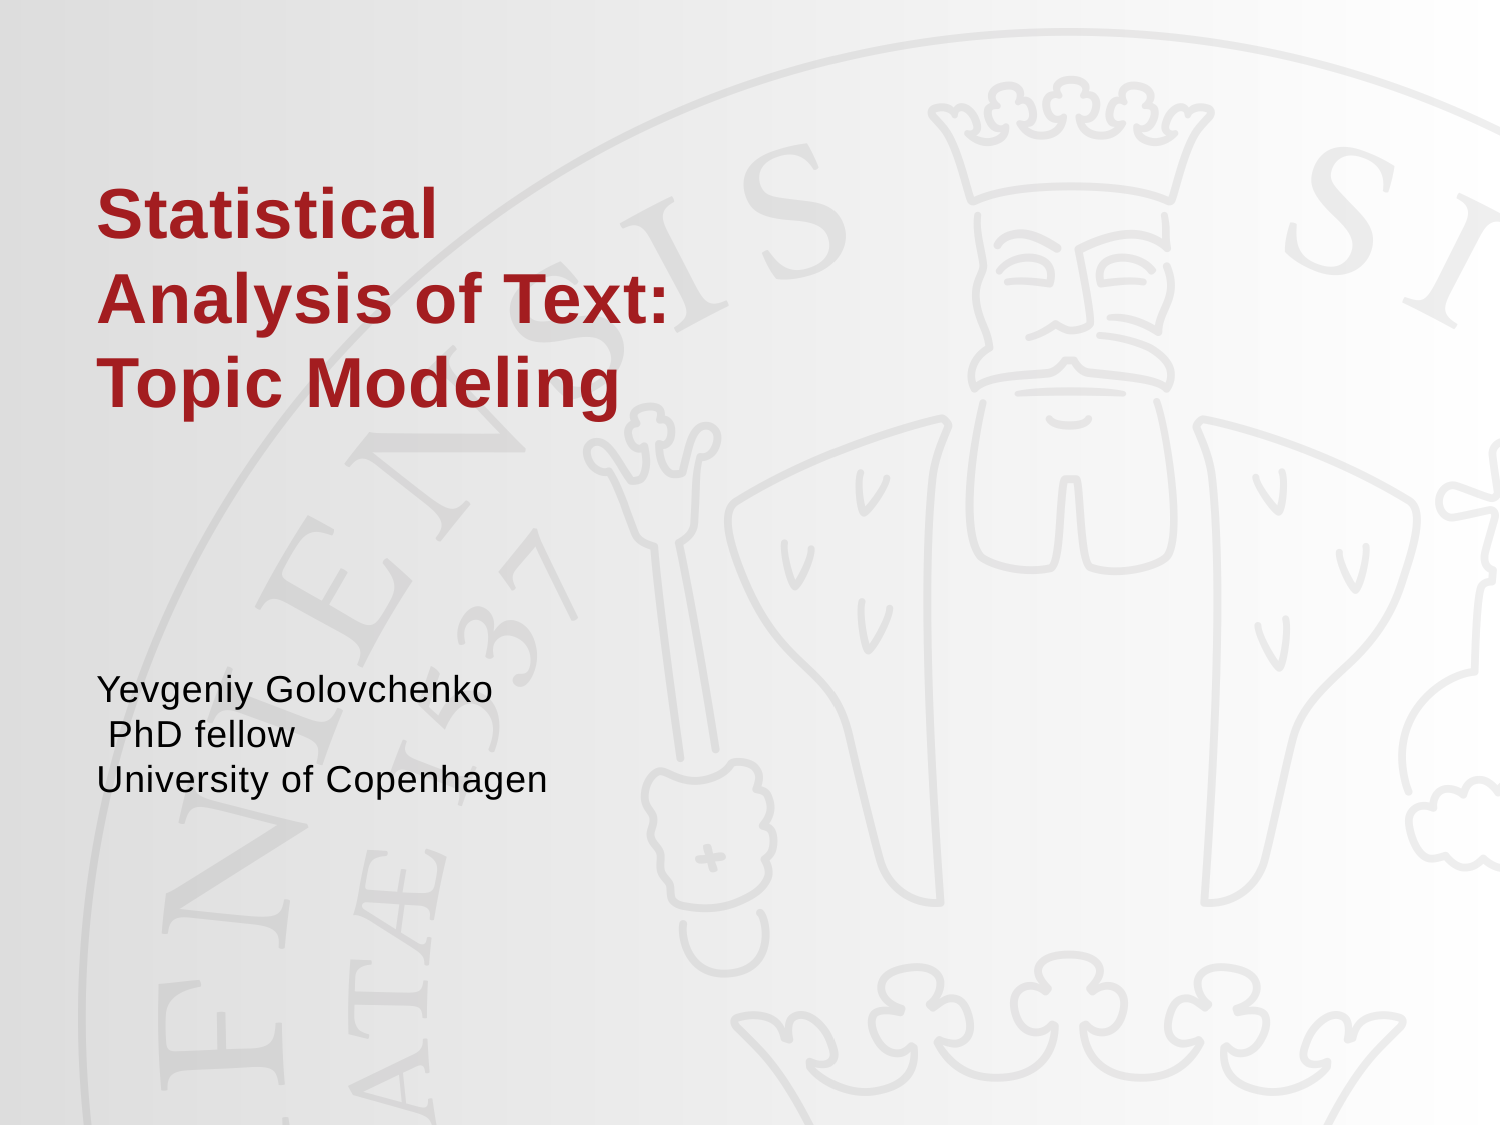

12/12/2017
1
#
Statistical Analysis of Text: Topic Modeling

Yevgeniy Golovchenko
 PhD fellow
University of Copenhagen